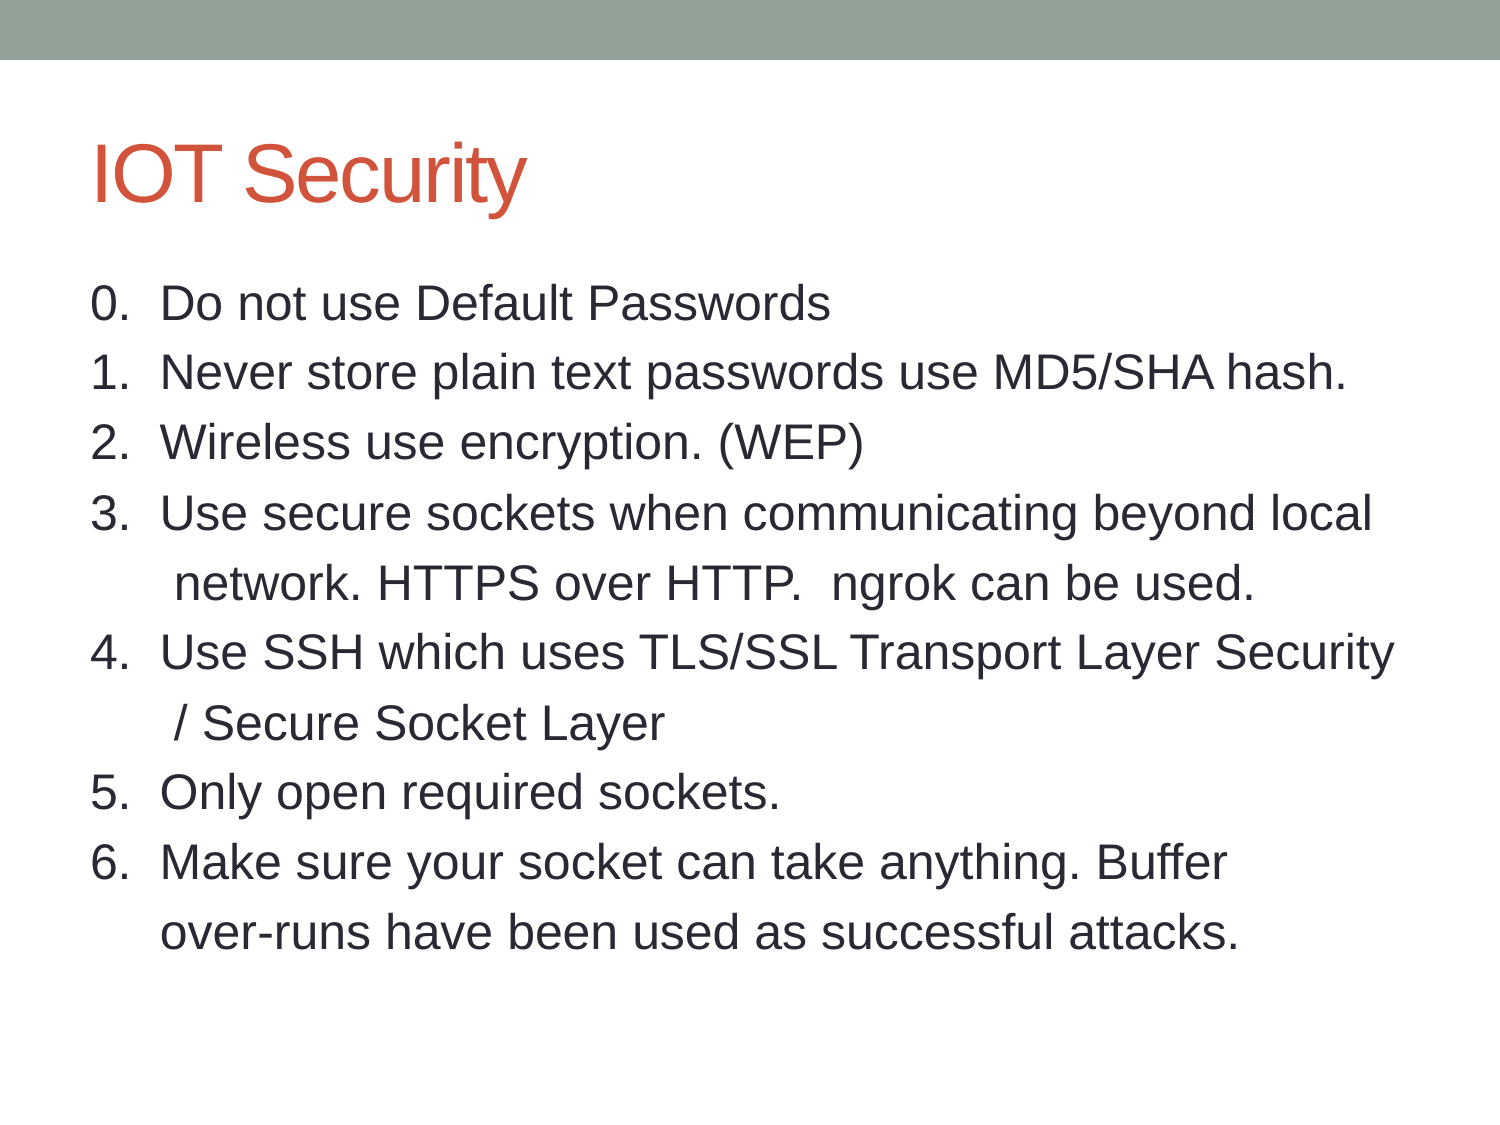

# IOT Security
0.  Do not use Default Passwords
1.  Never store plain text passwords use MD5/SHA hash.
2.  Wireless use encryption. (WEP)
3.  Use secure sockets when communicating beyond local
      network. HTTPS over HTTP.  ngrok can be used.
4.  Use SSH which uses TLS/SSL Transport Layer Security
      / Secure Socket Layer
5.  Only open required sockets.
6.  Make sure your socket can take anything. Buffer
     over-runs have been used as successful attacks.